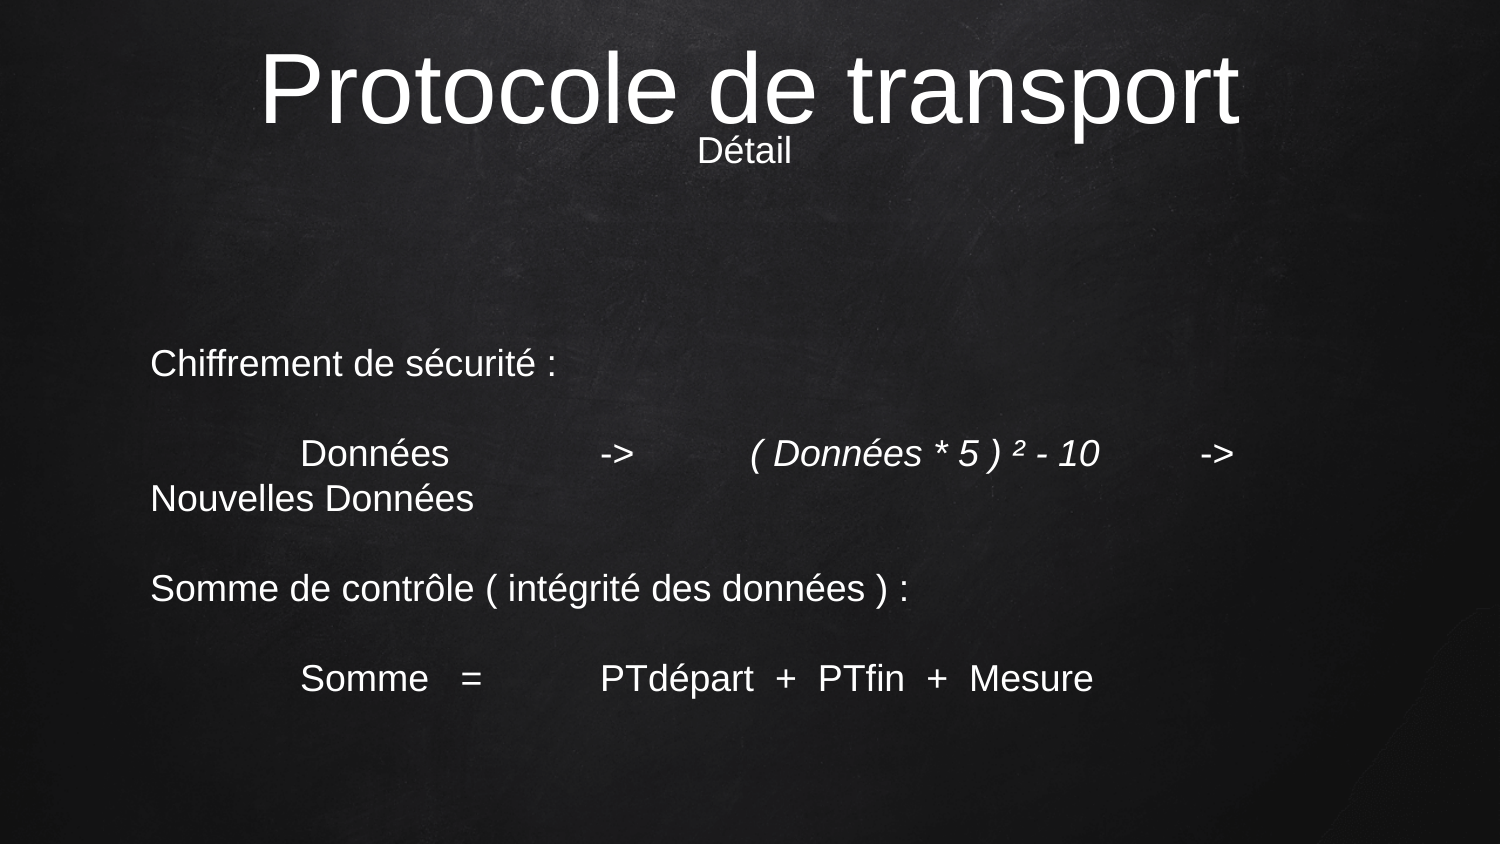

# Protocole de transport
Détail
Chiffrement de sécurité :

	Données 	->	( Données * 5 ) ² - 10	->	Nouvelles Données

Somme de contrôle ( intégrité des données ) :

	Somme   =	PTdépart  +  PTfin  +  Mesure